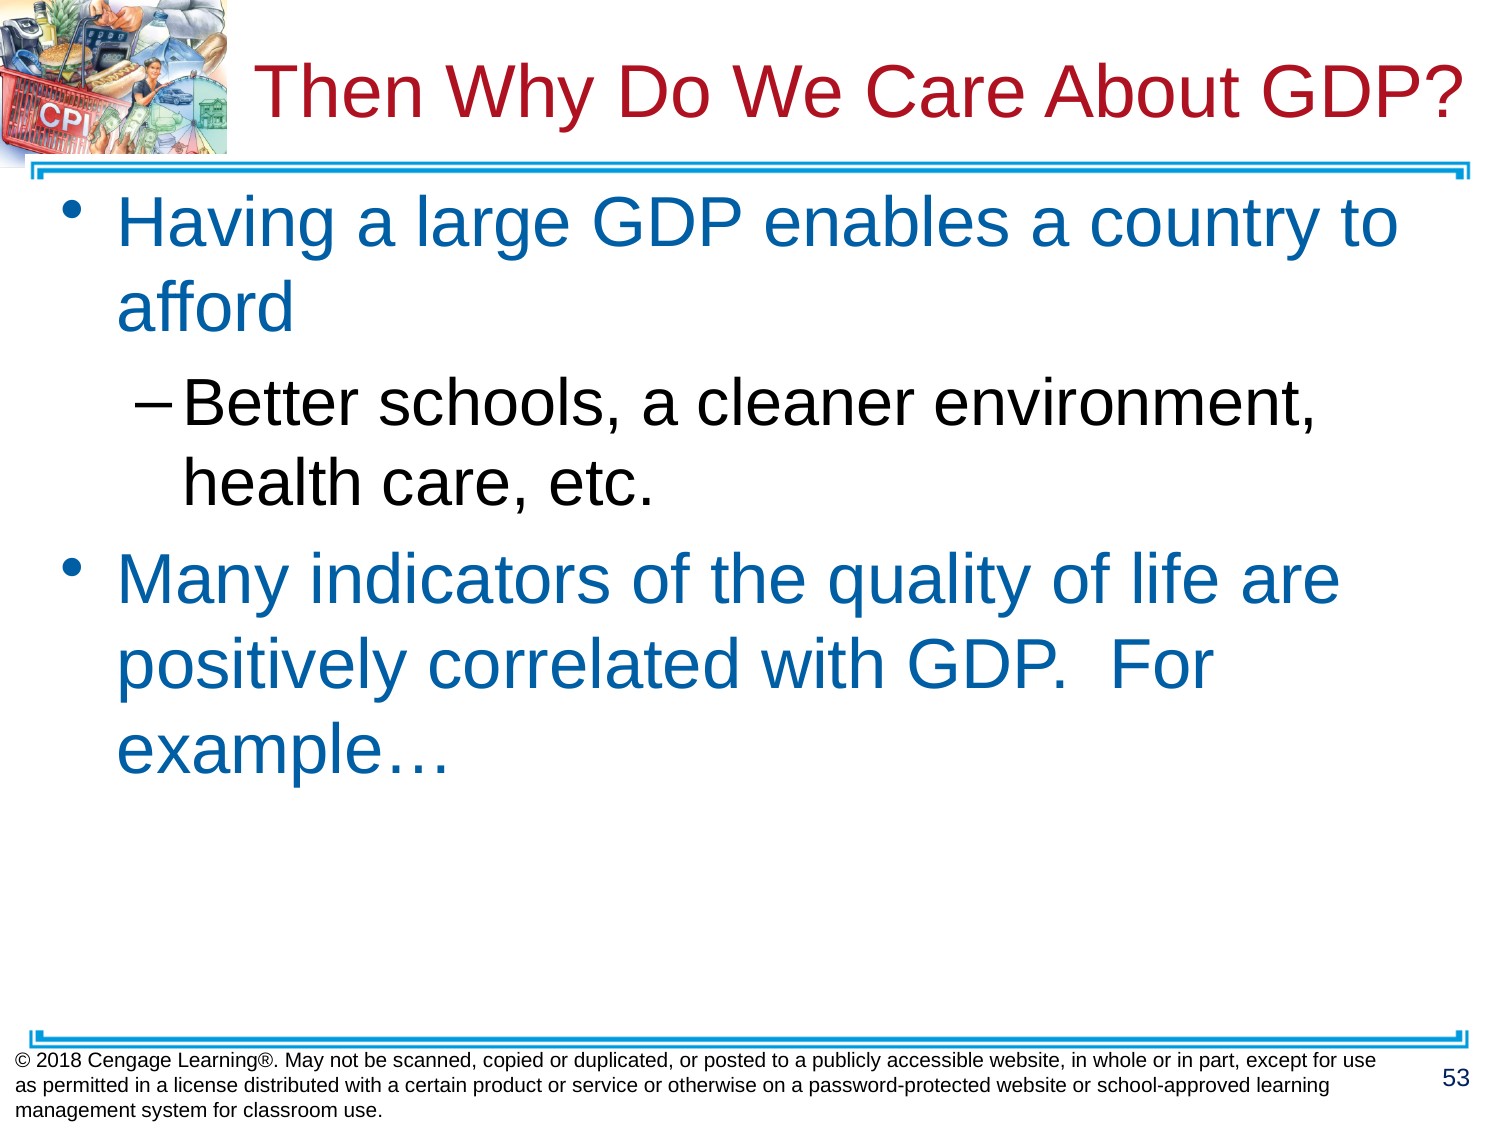

# Then Why Do We Care About GDP?
Having a large GDP enables a country to afford
Better schools, a cleaner environment,
health care, etc.
Many indicators of the quality of life are positively correlated with GDP.  For example…

© 2018 Cengage Learning®. May not be scanned, copied or duplicated, or posted to a publicly accessible website, in whole or in part, except for use as permitted in a license distributed with a certain product or service or otherwise on a password-protected website or school-approved learning management system for classroom use.
53